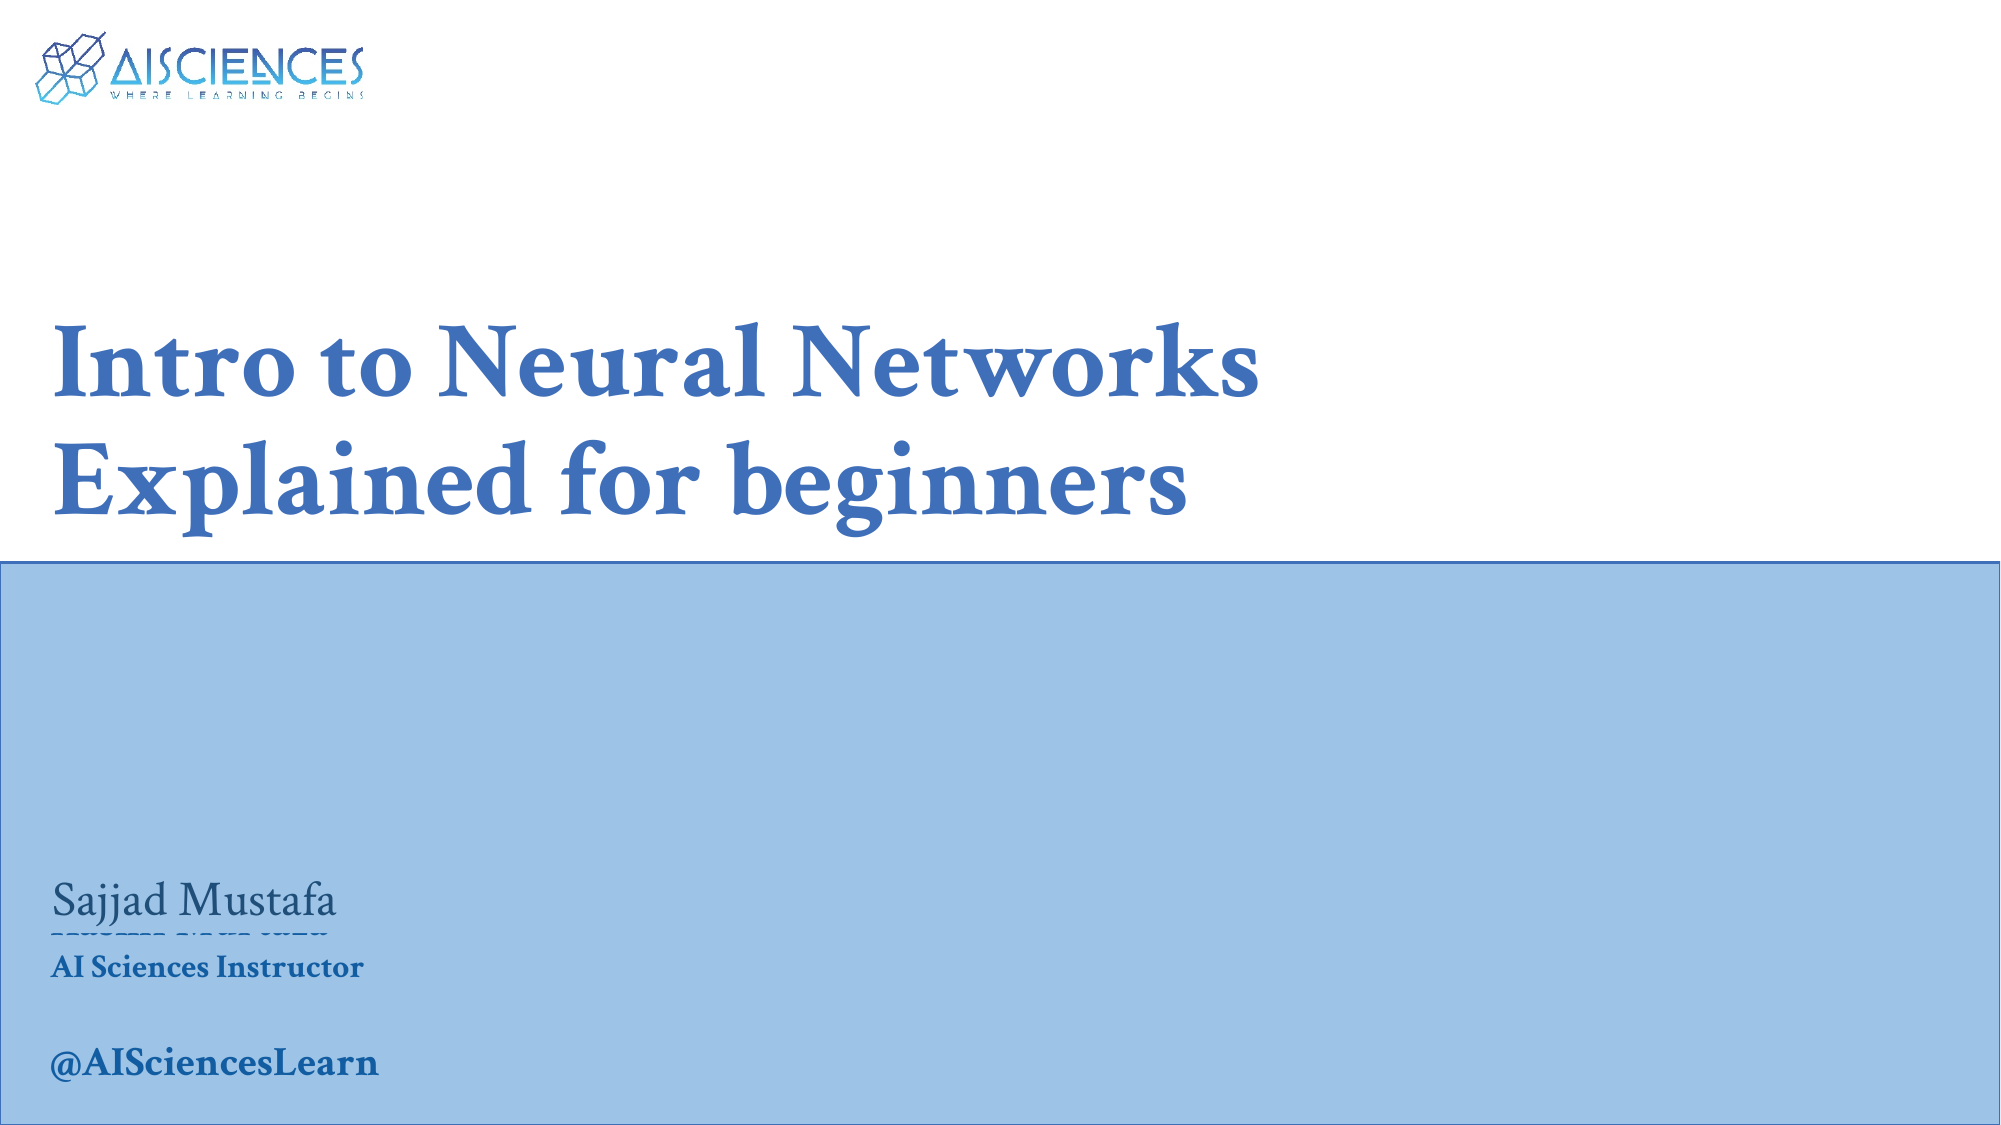

Intro to Neural Networks Explained for beginners

Sajjad Mustafa